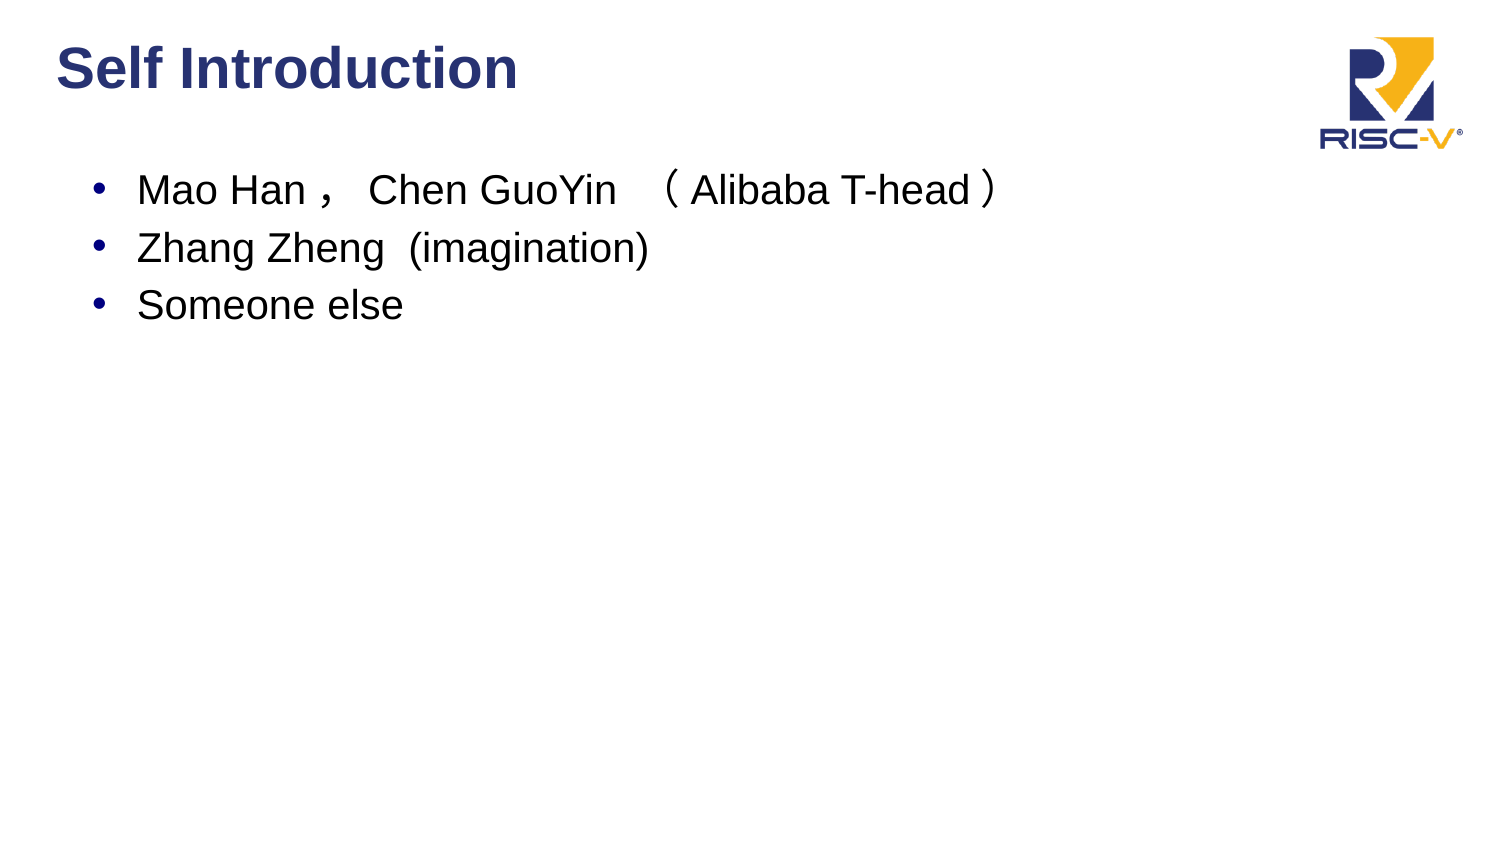

# Self Introduction
Mao Han，Chen GuoYin （Alibaba T-head）
Zhang Zheng  (imagination)
Someone else